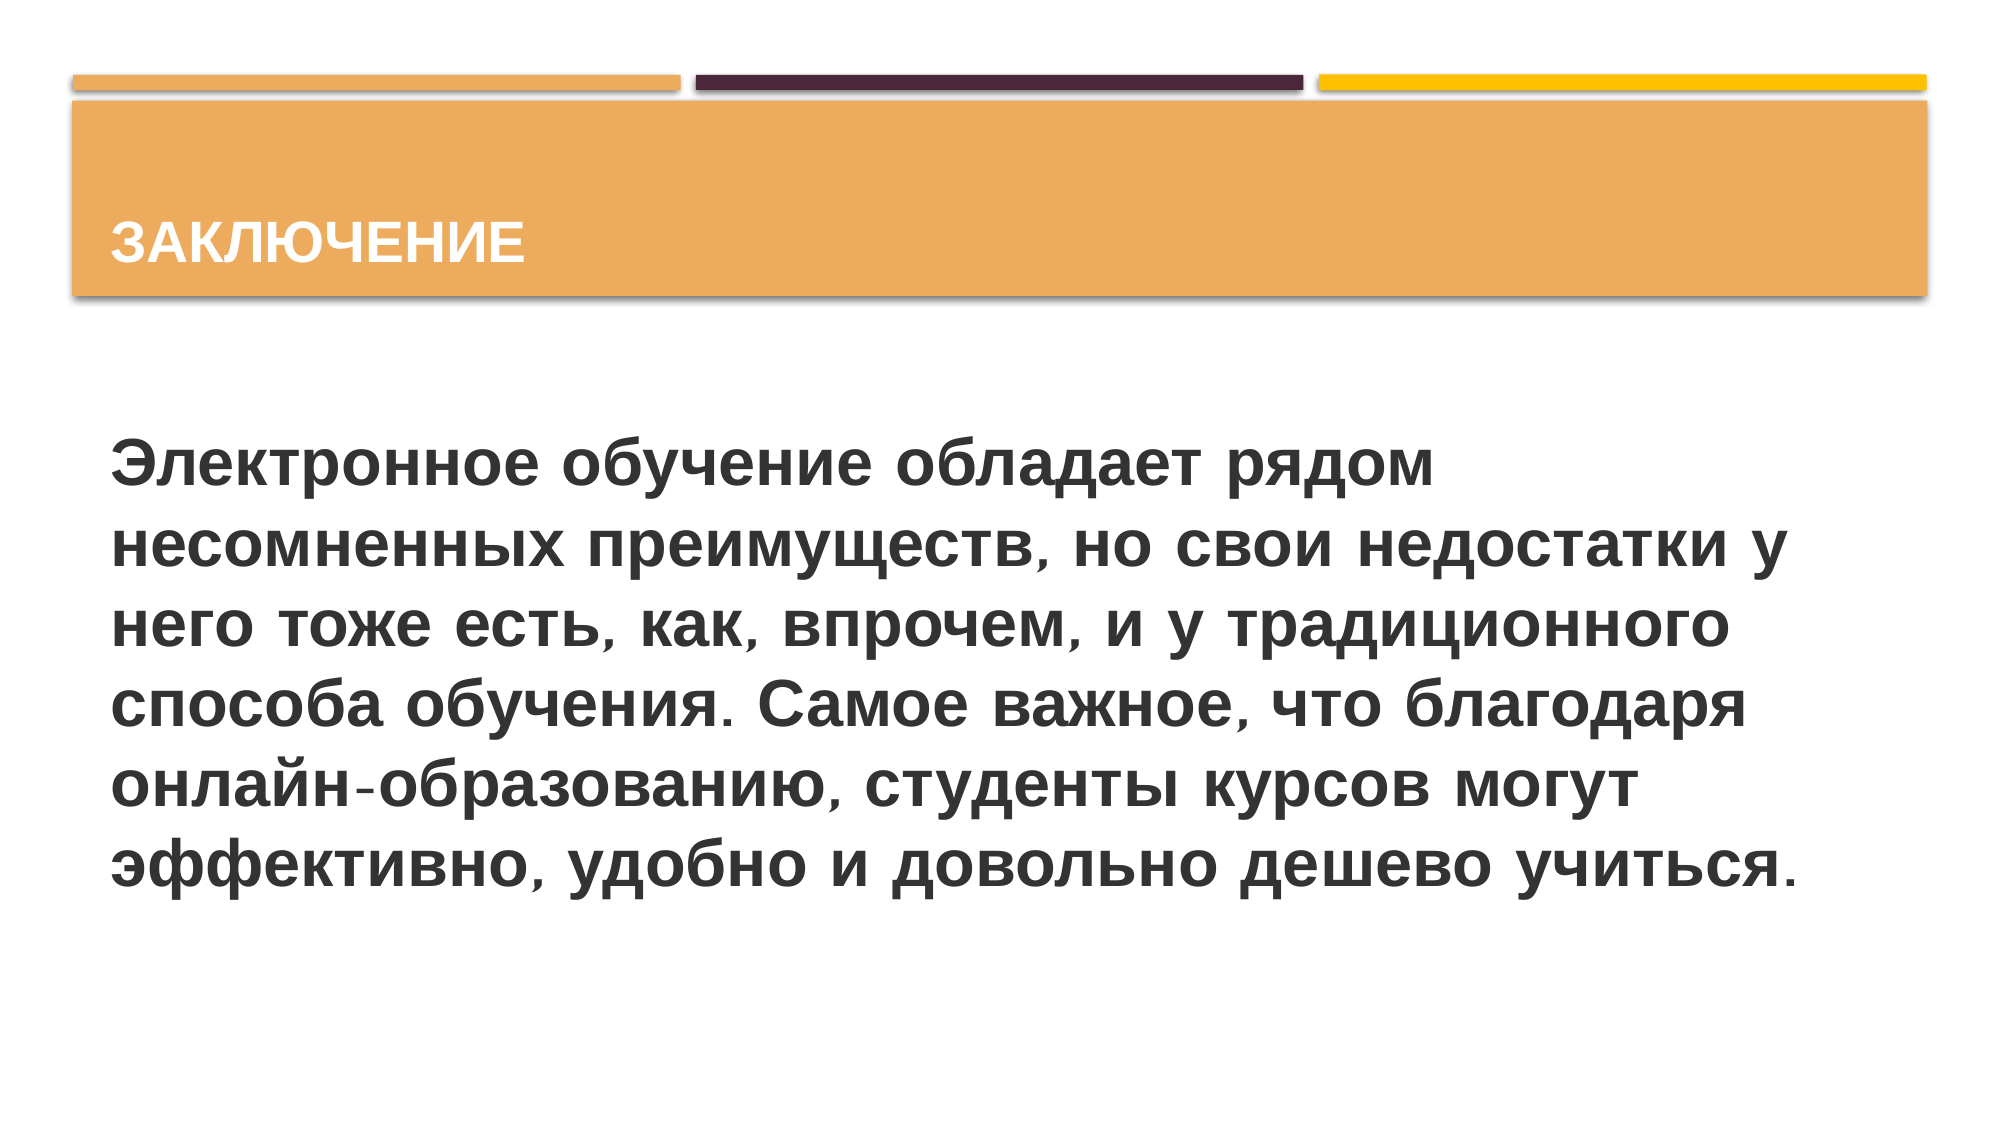

# Заключение
Электронное обучение обладает рядом несомненных преимуществ, но свои недостатки у него тоже есть, как, впрочем, и у традиционного способа обучения. Самое важное, что благодаря онлайн-образованию, студенты курсов могут эффективно, удобно и довольно дешево учиться.